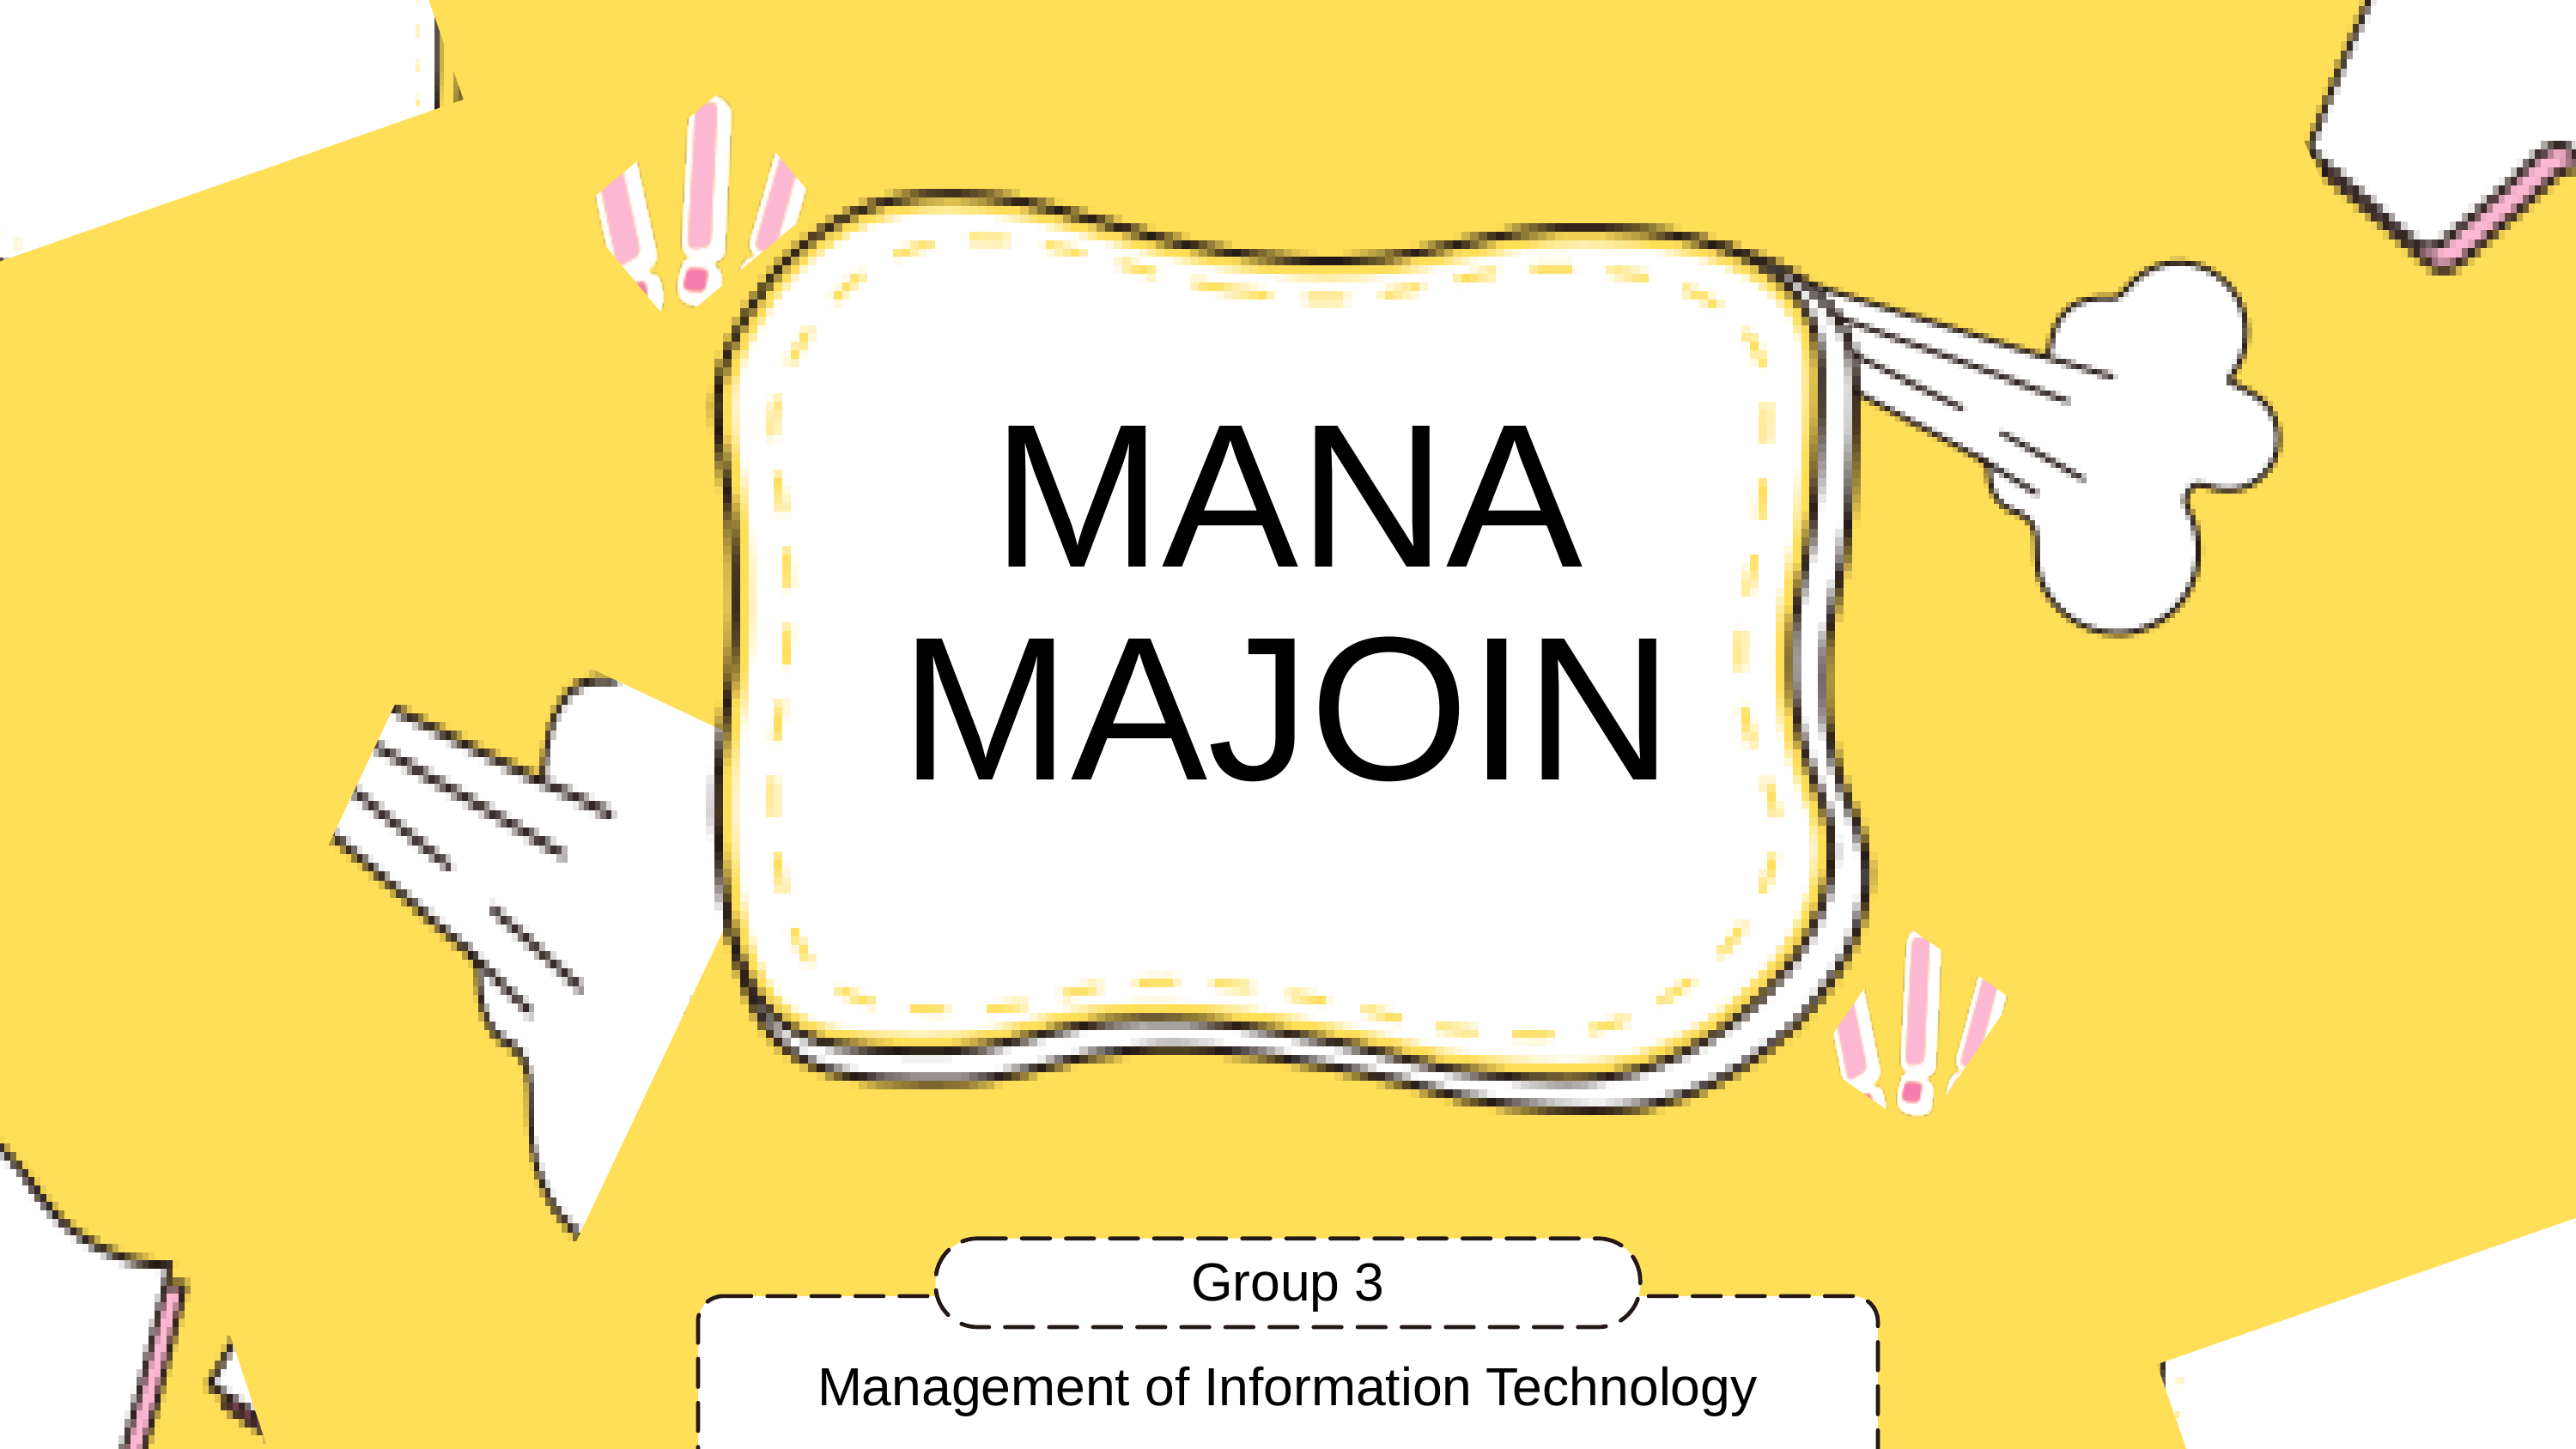

MANA
MAJOIN

Group 3

Management of Information Technology